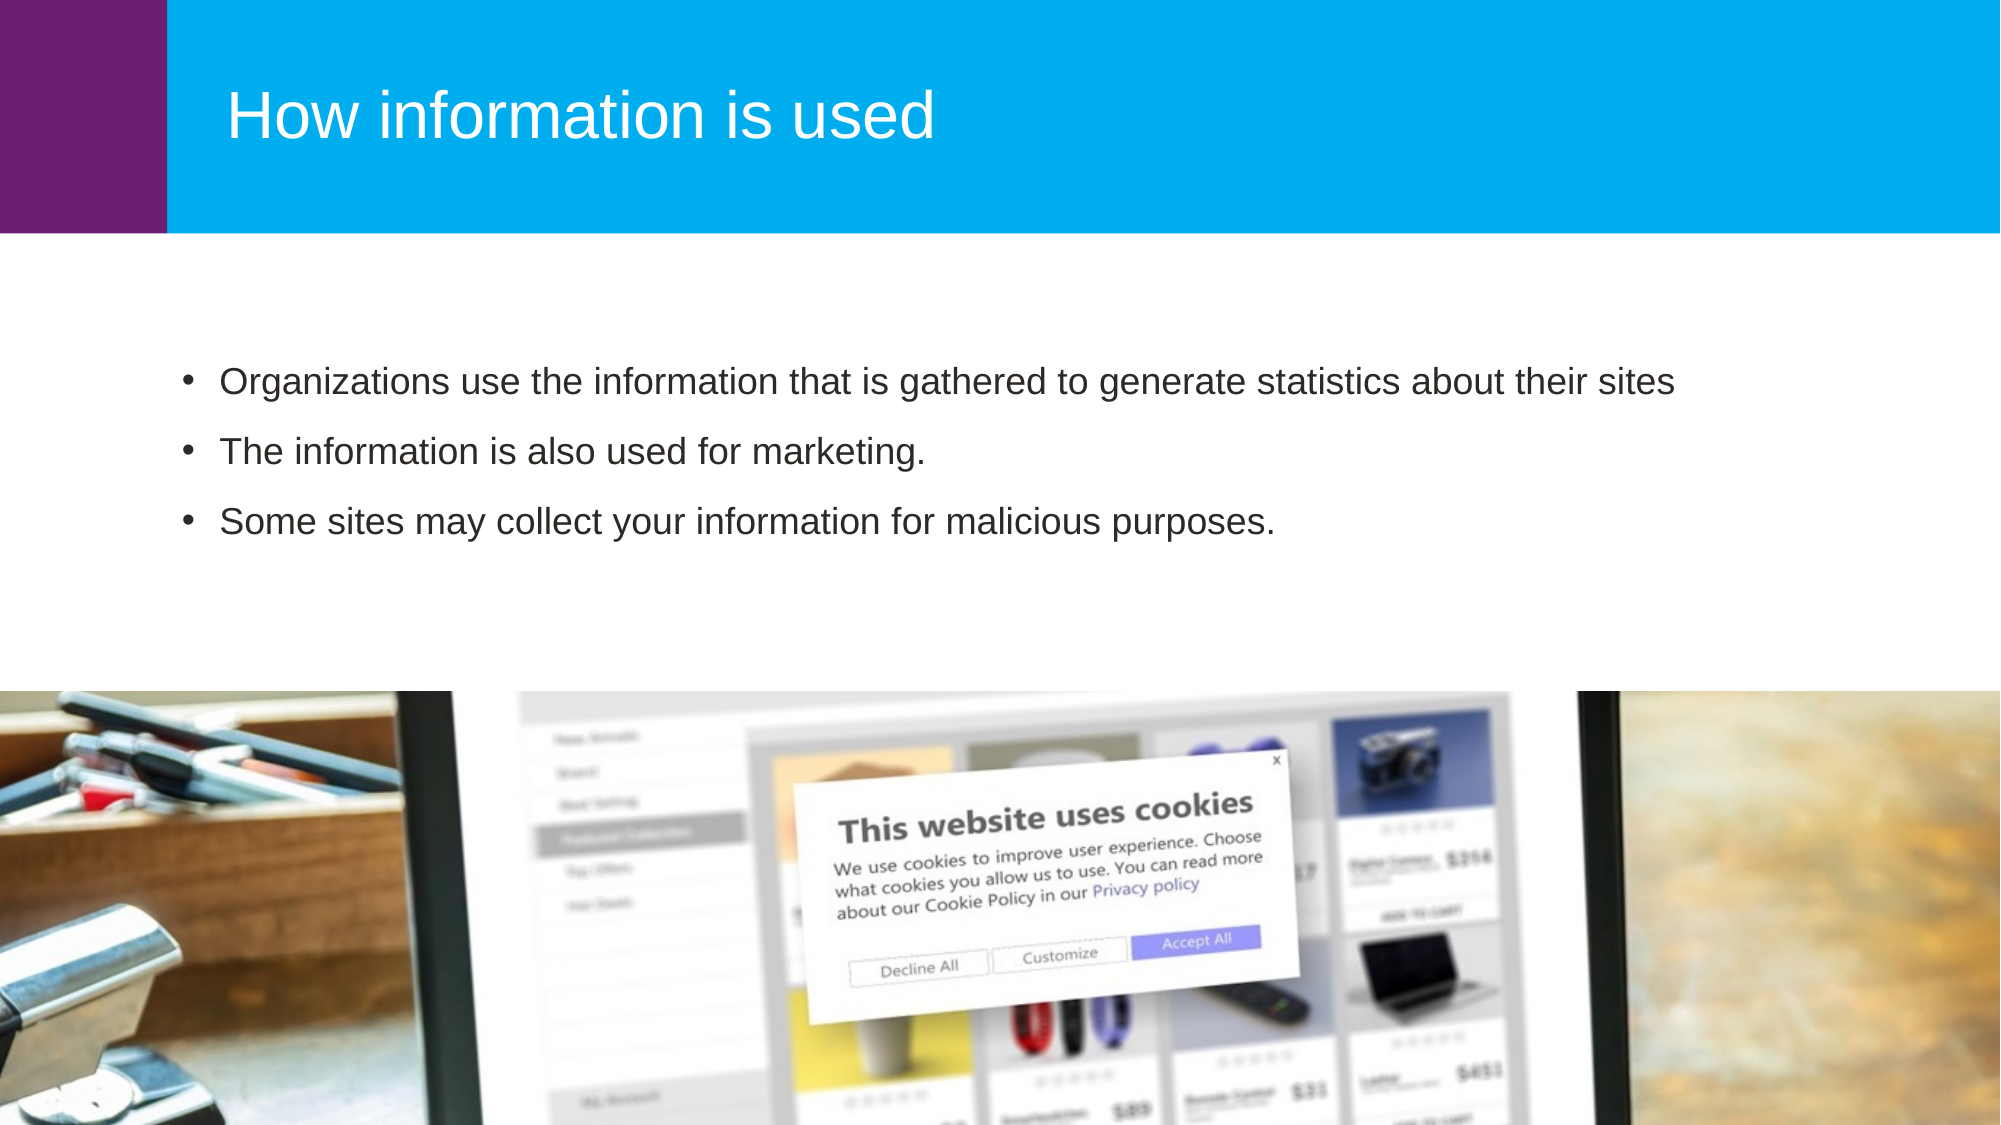

How information is used
Organizations use the information that is gathered to generate statistics about their sites
The information is also used for marketing.
Some sites may collect your information for malicious purposes.